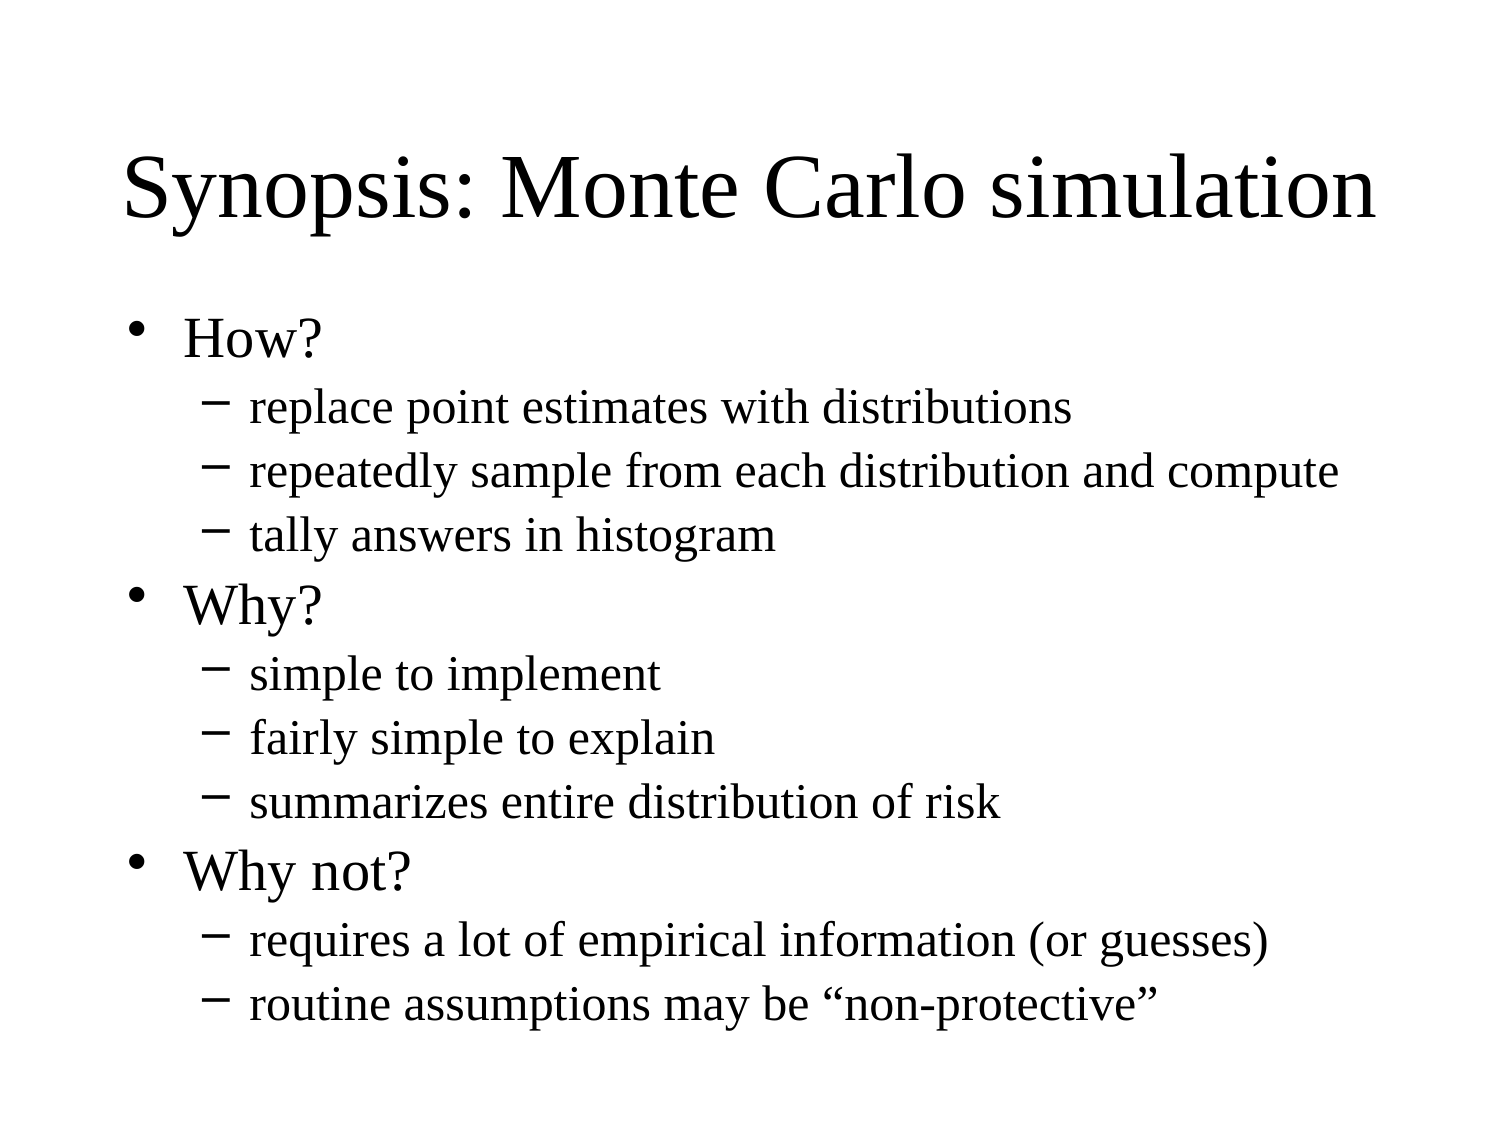

# Synopsis: Monte Carlo simulation
How?
replace point estimates with distributions
repeatedly sample from each distribution and compute
tally answers in histogram
Why?
simple to implement
fairly simple to explain
summarizes entire distribution of risk
Why not?
requires a lot of empirical information (or guesses)
routine assumptions may be “non-protective”